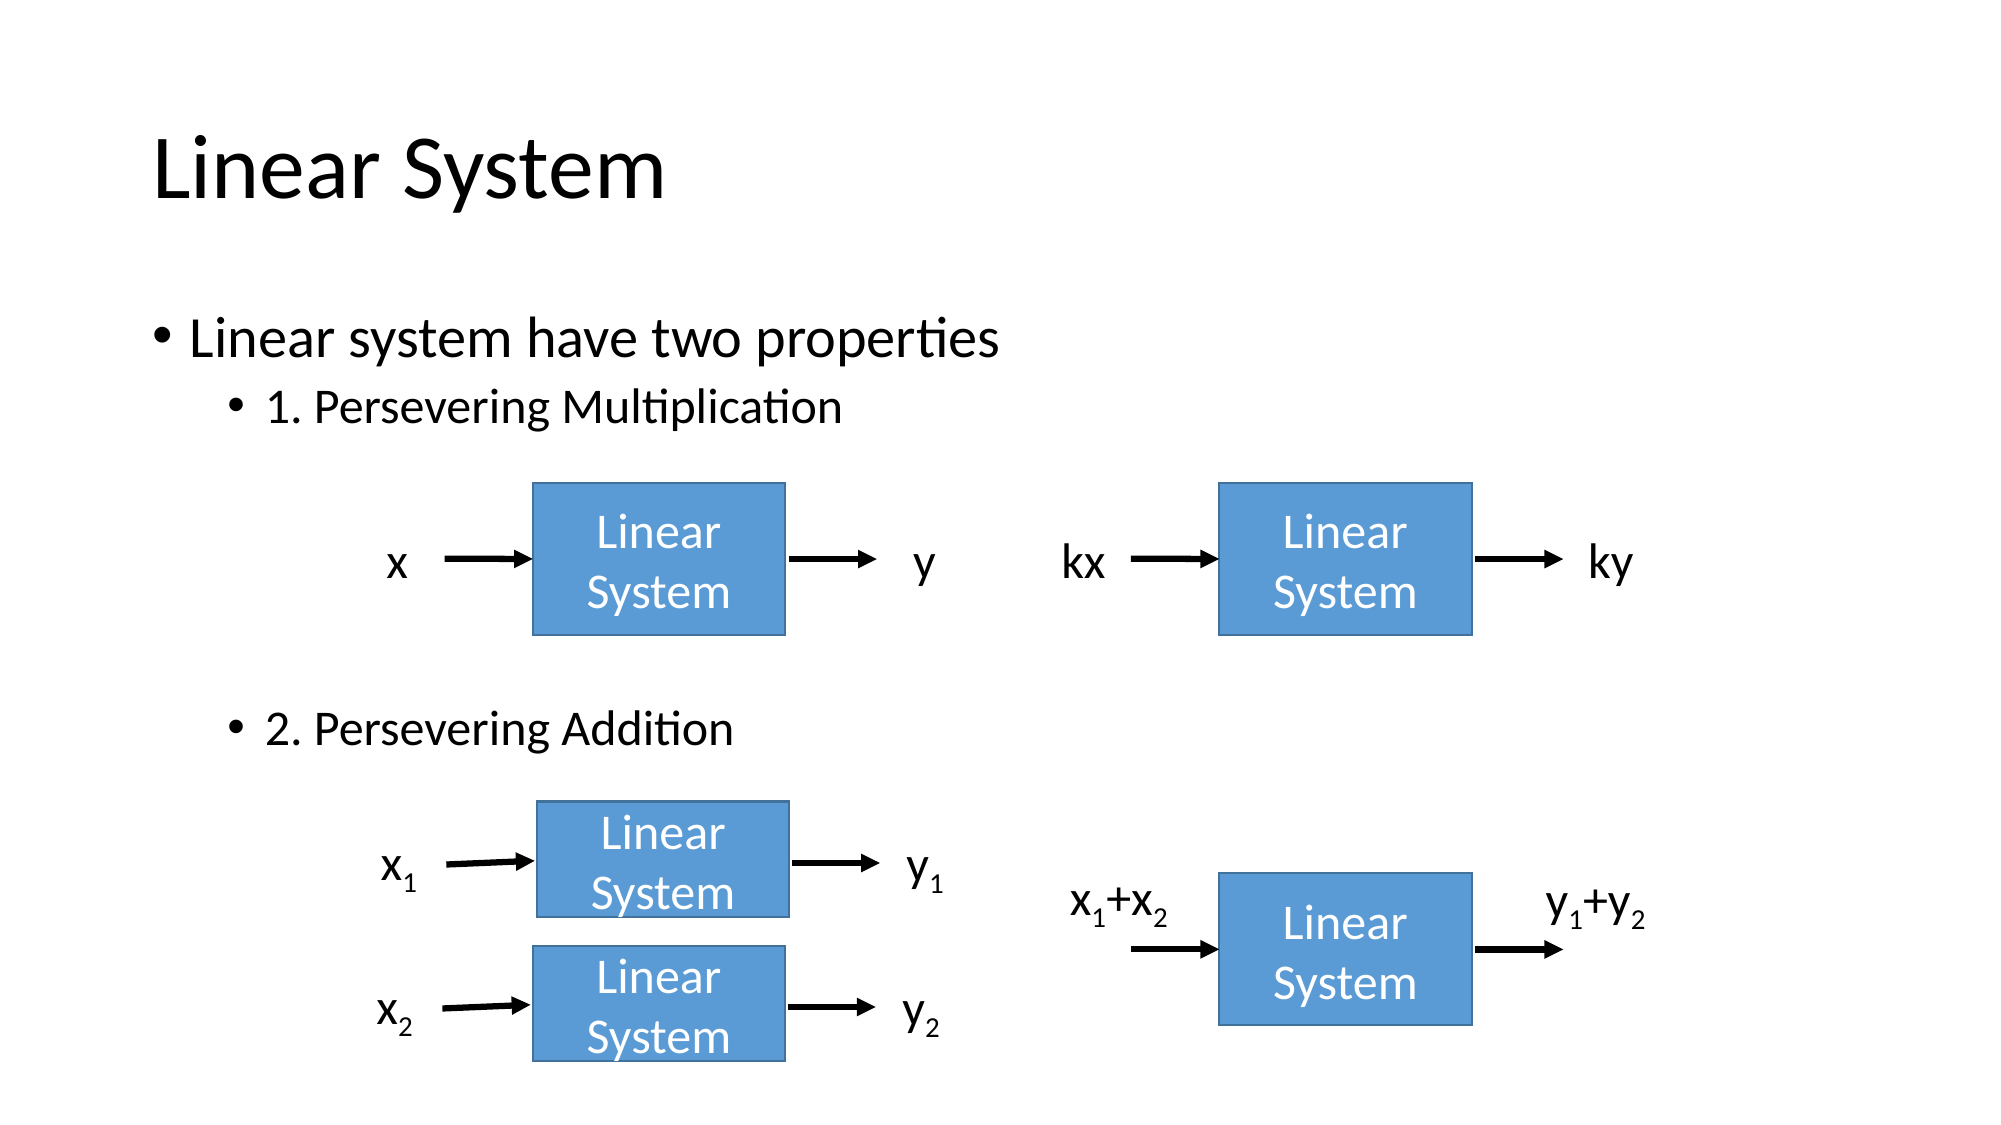

# Linear System
Linear system have two properties
1. Persevering Multiplication

2. Persevering Addition

Linear
System
Linear
System
x
y
kx
ky
Linear
System
x1
y1
x1+x2
y1+y2
Linear
System
Linear
System
x2
y2